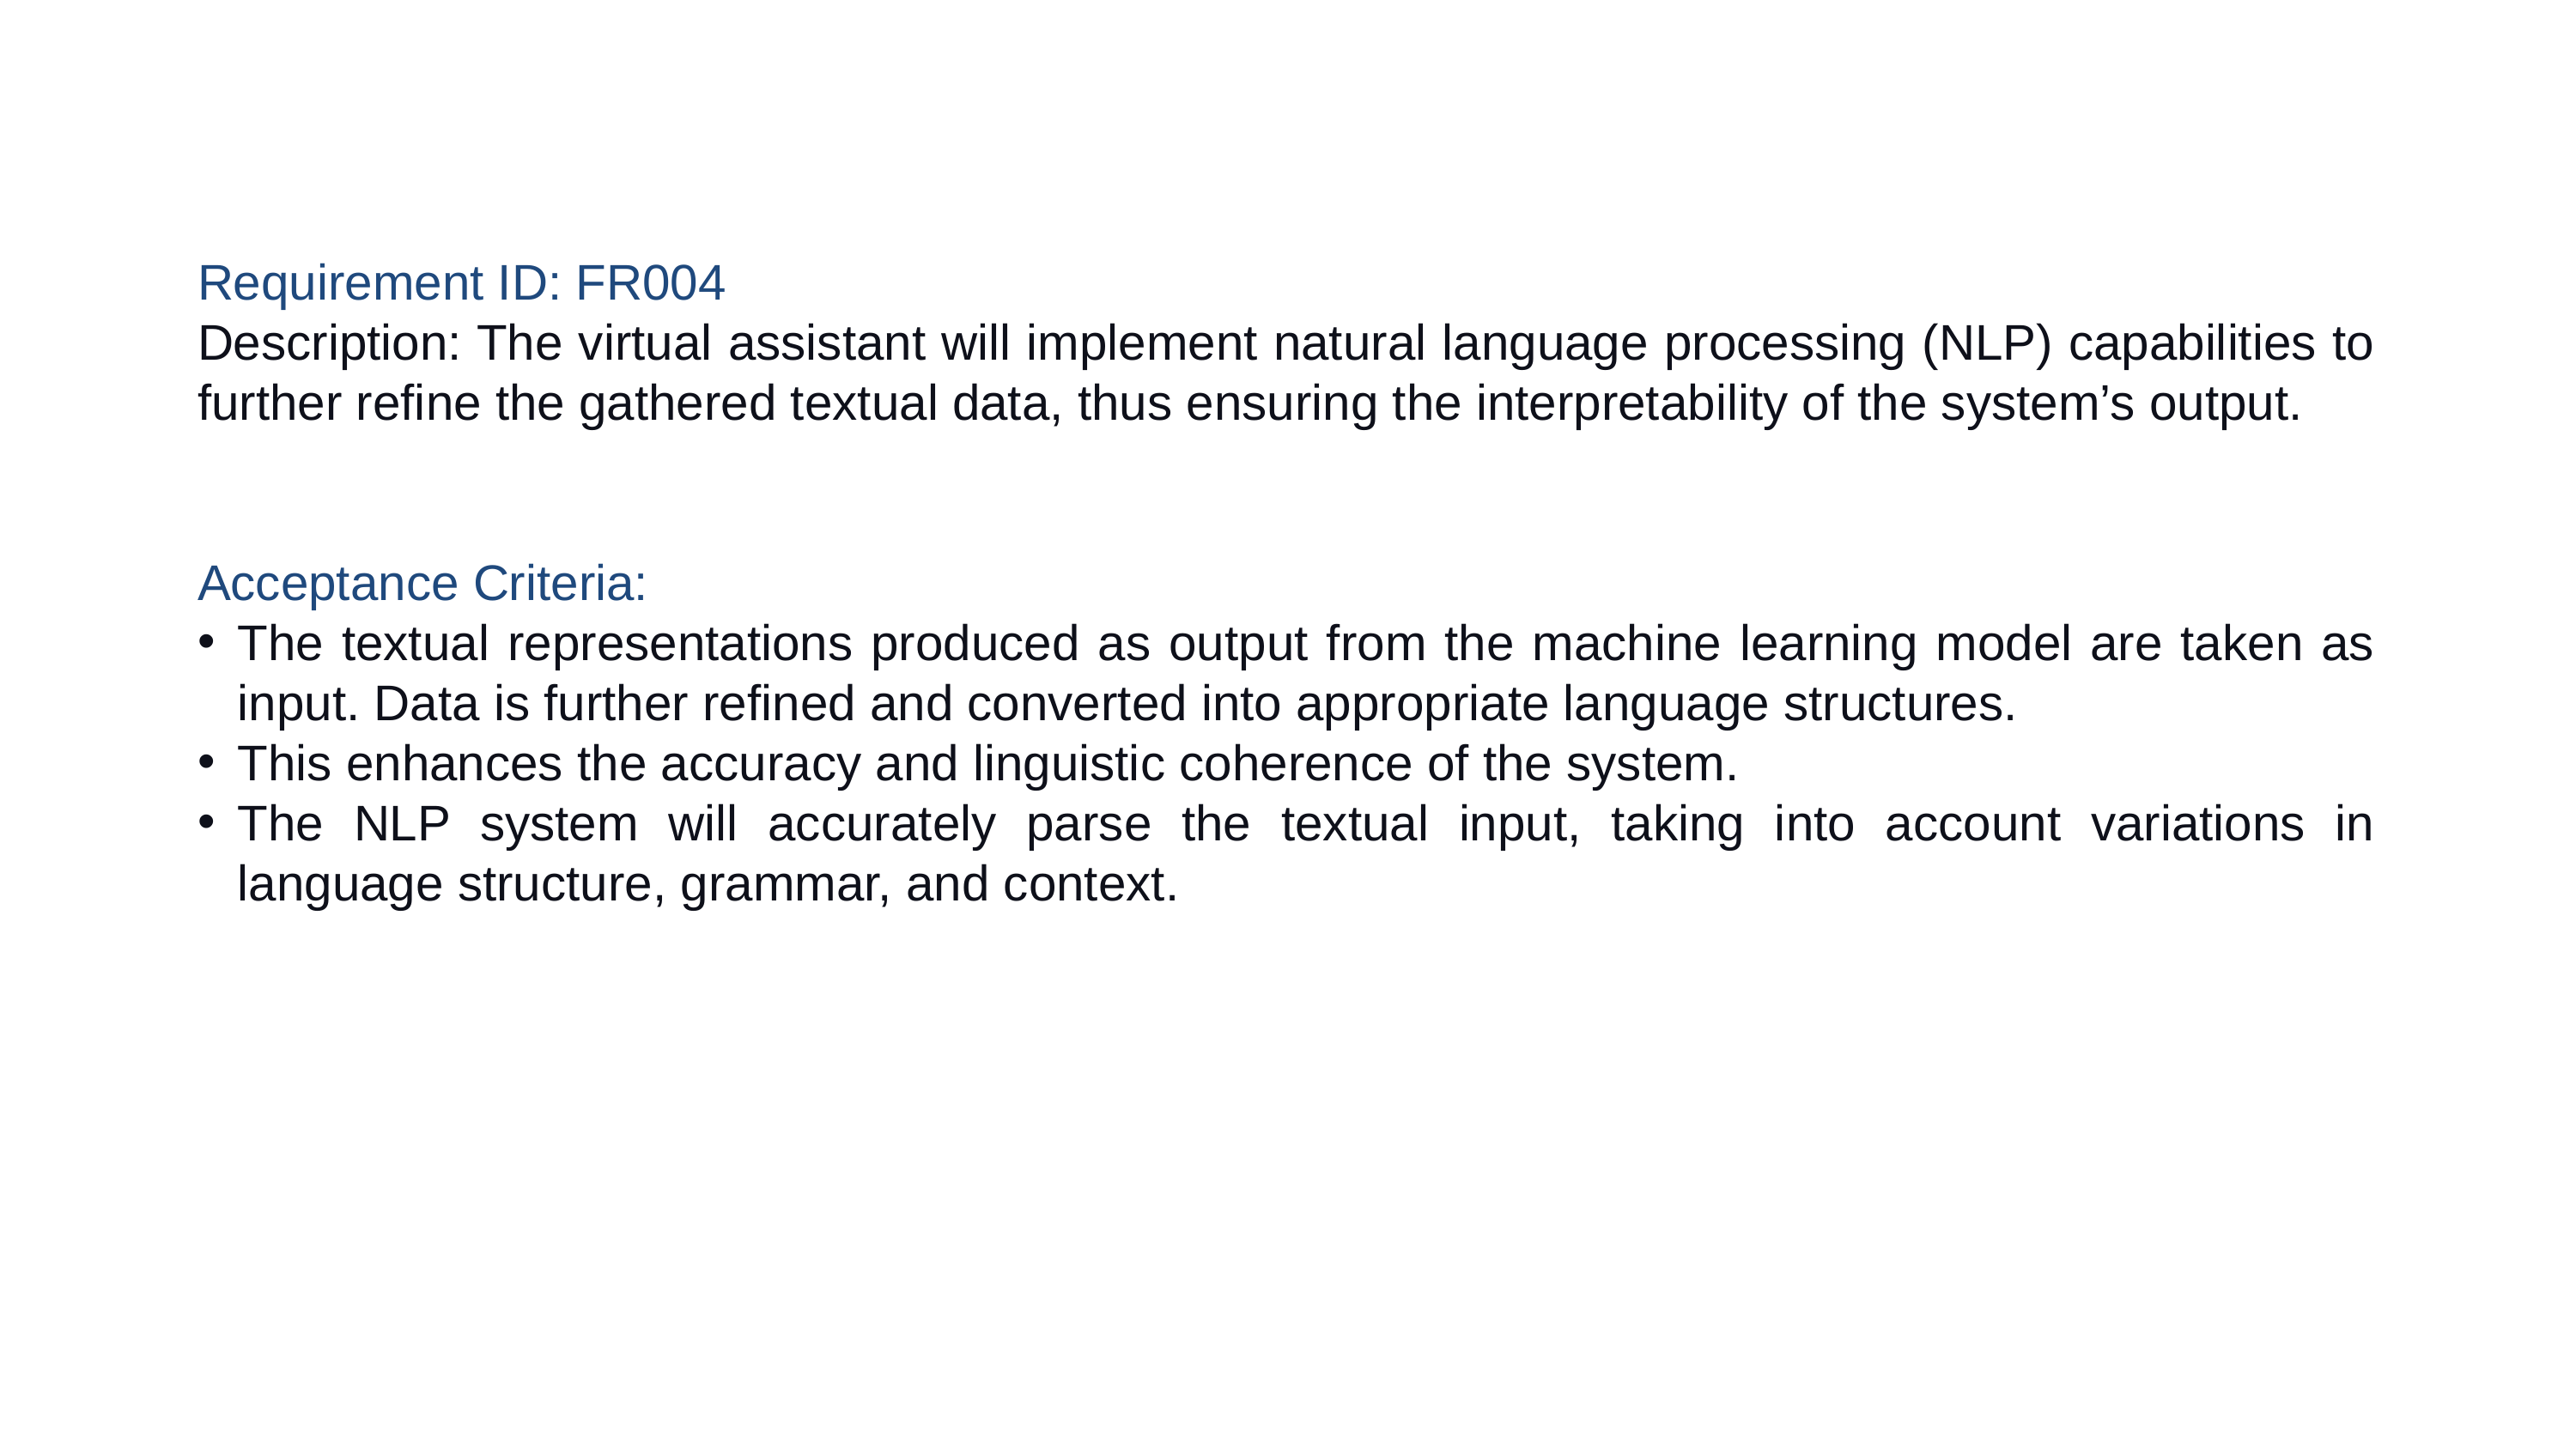

Requirement ID: FR004
Description: The virtual assistant will implement natural language processing (NLP) capabilities to further refine the gathered textual data, thus ensuring the interpretability of the system’s output.

Acceptance Criteria:
The textual representations produced as output from the machine learning model are taken as input. Data is further refined and converted into appropriate language structures.
This enhances the accuracy and linguistic coherence of the system.
The NLP system will accurately parse the textual input, taking into account variations in language structure, grammar, and context.